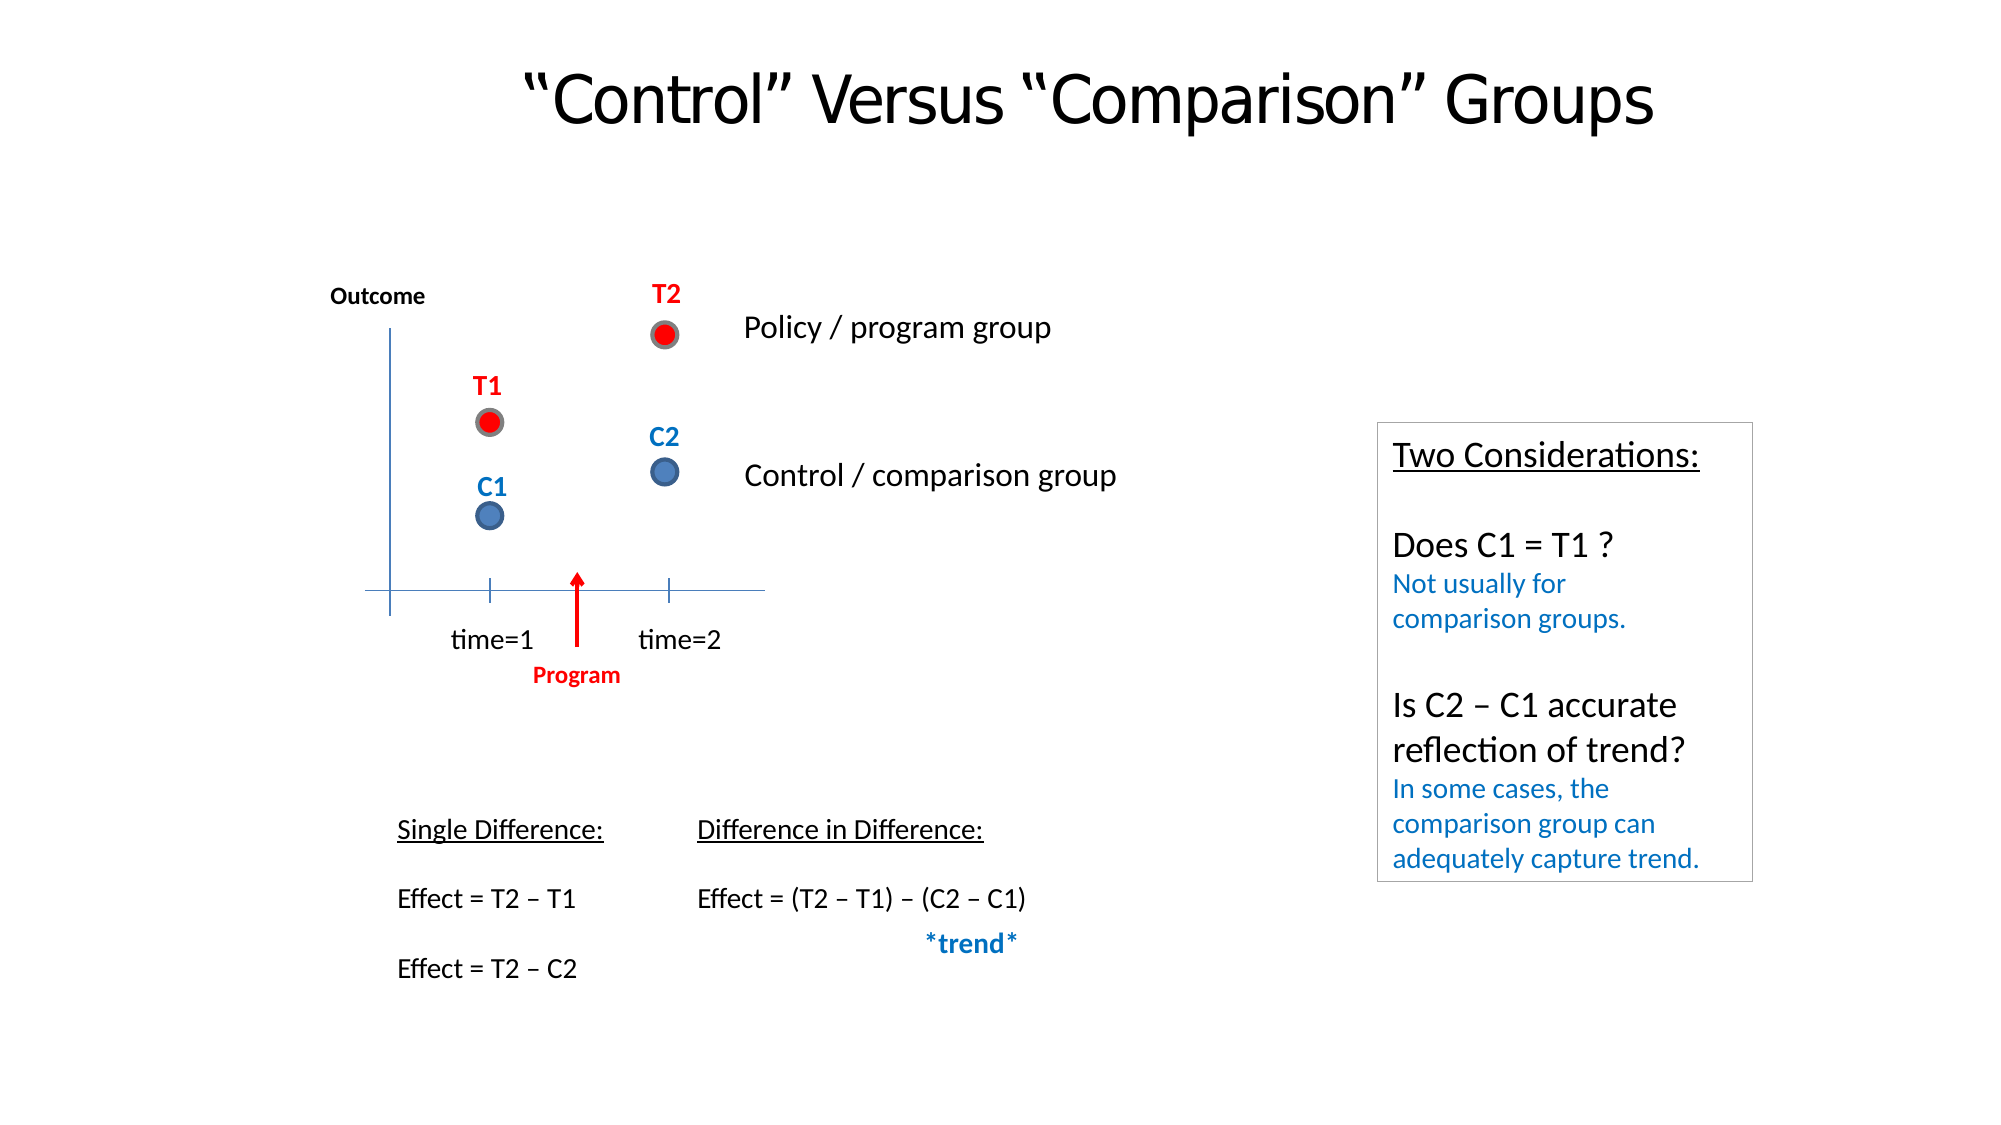

“Control” Versus “Comparison” Groups
T2
Outcome
Policy / program group

T1

C2
Two Considerations:

Does C1 = T1 ?
Not usually for
comparison groups.

Is C2 – C1 accurate reflection of trend?
In some cases, the comparison group can adequately capture trend.
Control / comparison group

C1

time=1
time=2
Program
Single Difference:	Difference in Difference:

Effect = T2 – T1	Effect = (T2 – T1) – (C2 – C1)
Effect = T2 – C2
*trend*